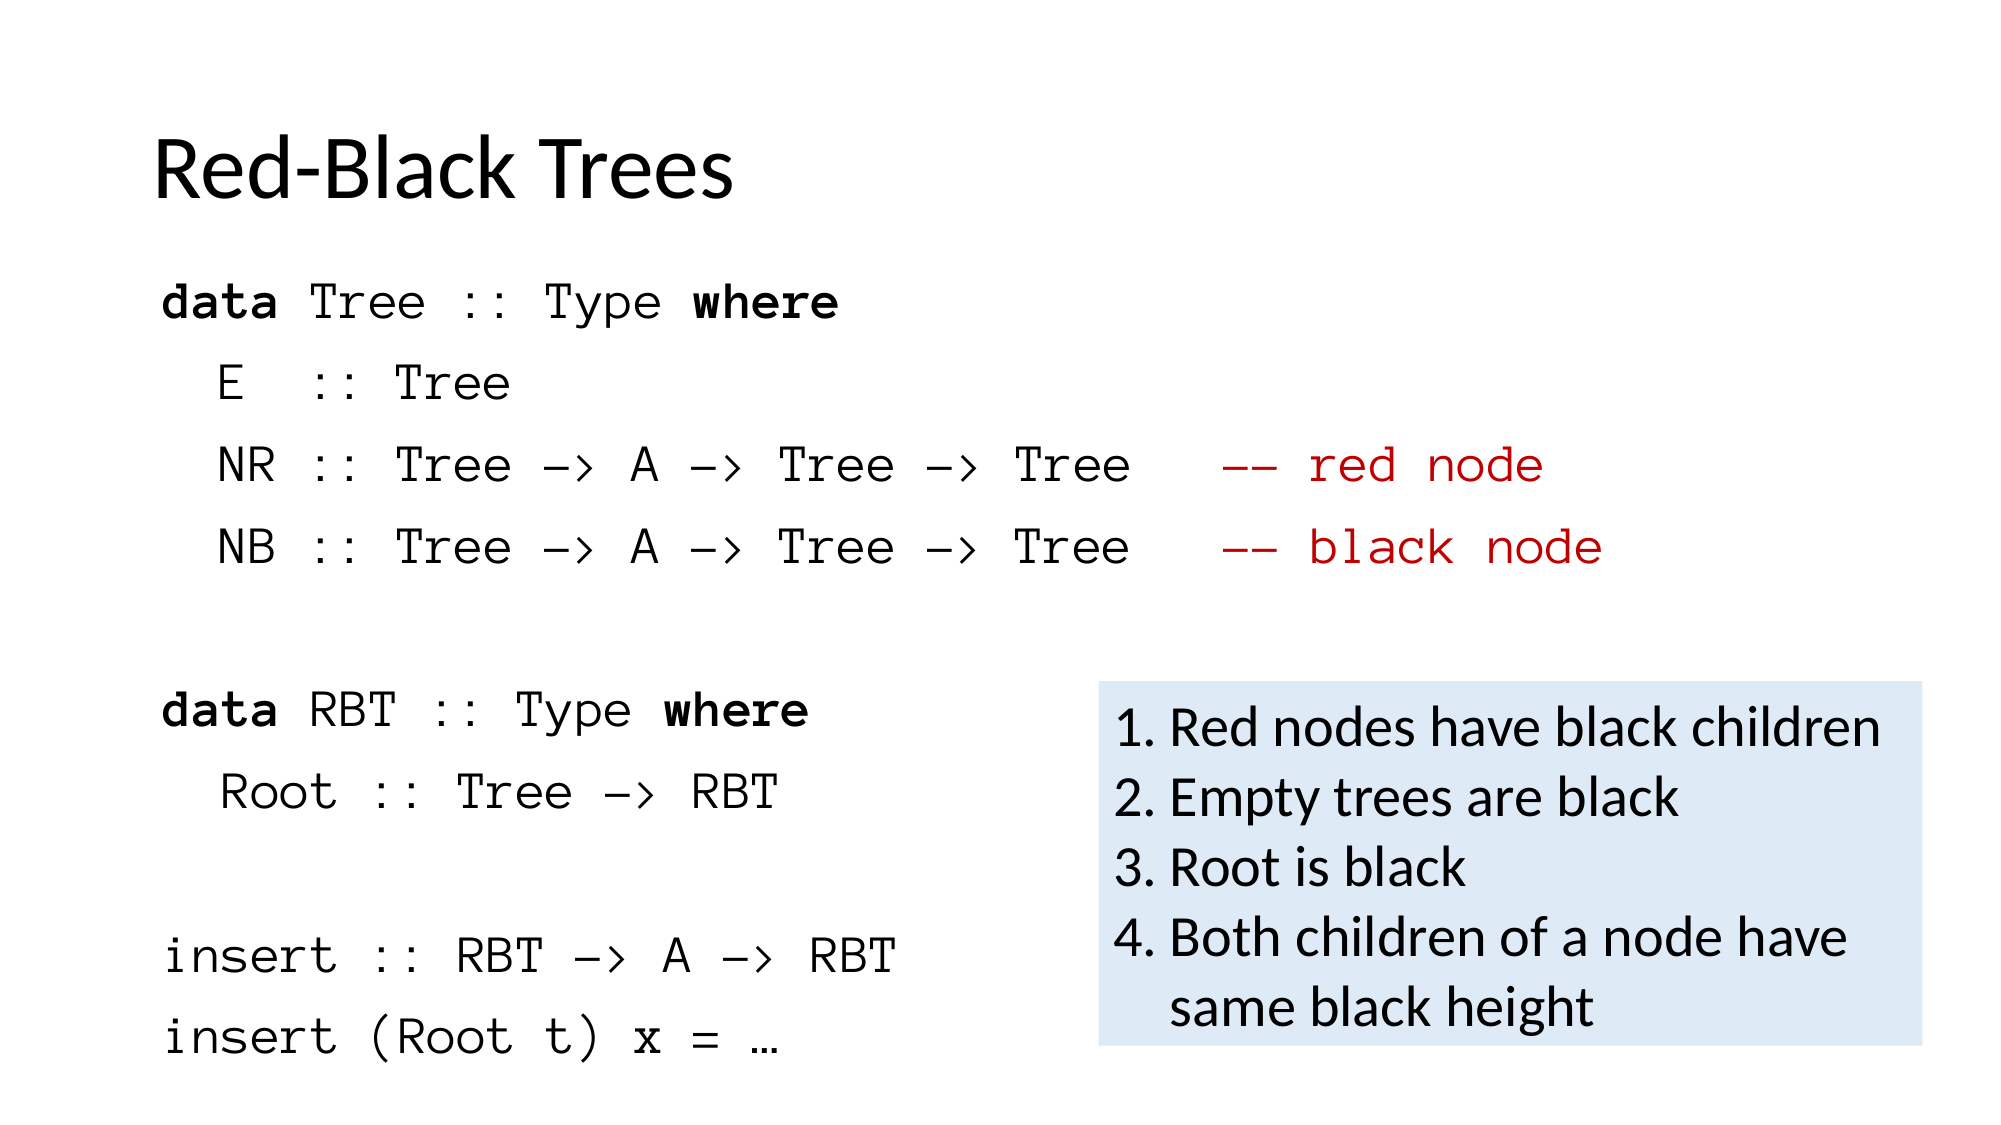

# Red-Black Trees
data Tree :: Type where
	E  :: Tree
	NR :: Tree -> A -> Tree -> Tree   -- red node
	NB :: Tree -> A -> Tree -> Tree   -- black node

data RBT :: Type where
  Root :: Tree -> RBT

insert :: RBT -> A -> RBT
insert (Root t) x = …

Red nodes have black children
Empty trees are black
Root is black
Both children of a node have same black height